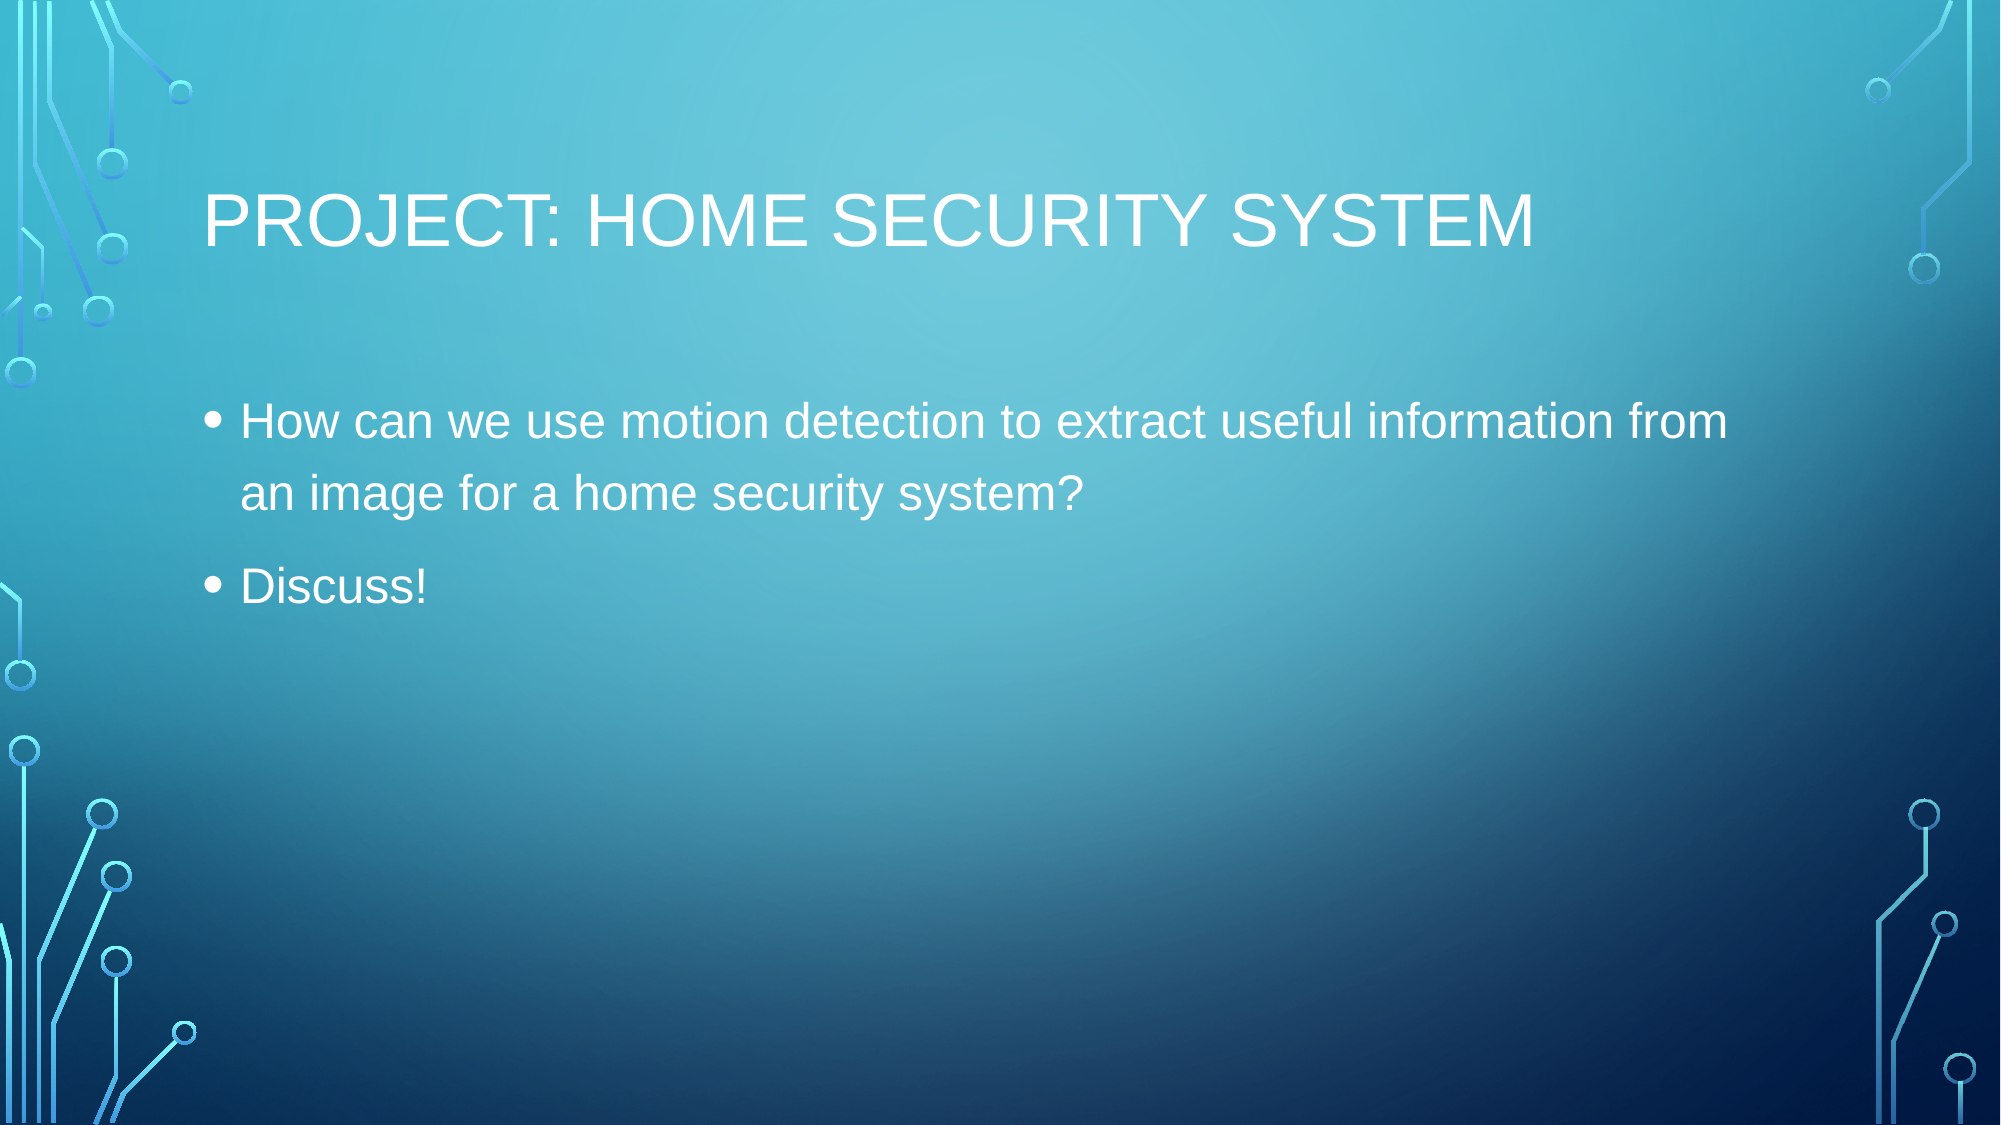

# Project: Home Security System
How can we use motion detection to extract useful information from an image for a home security system?
Discuss!